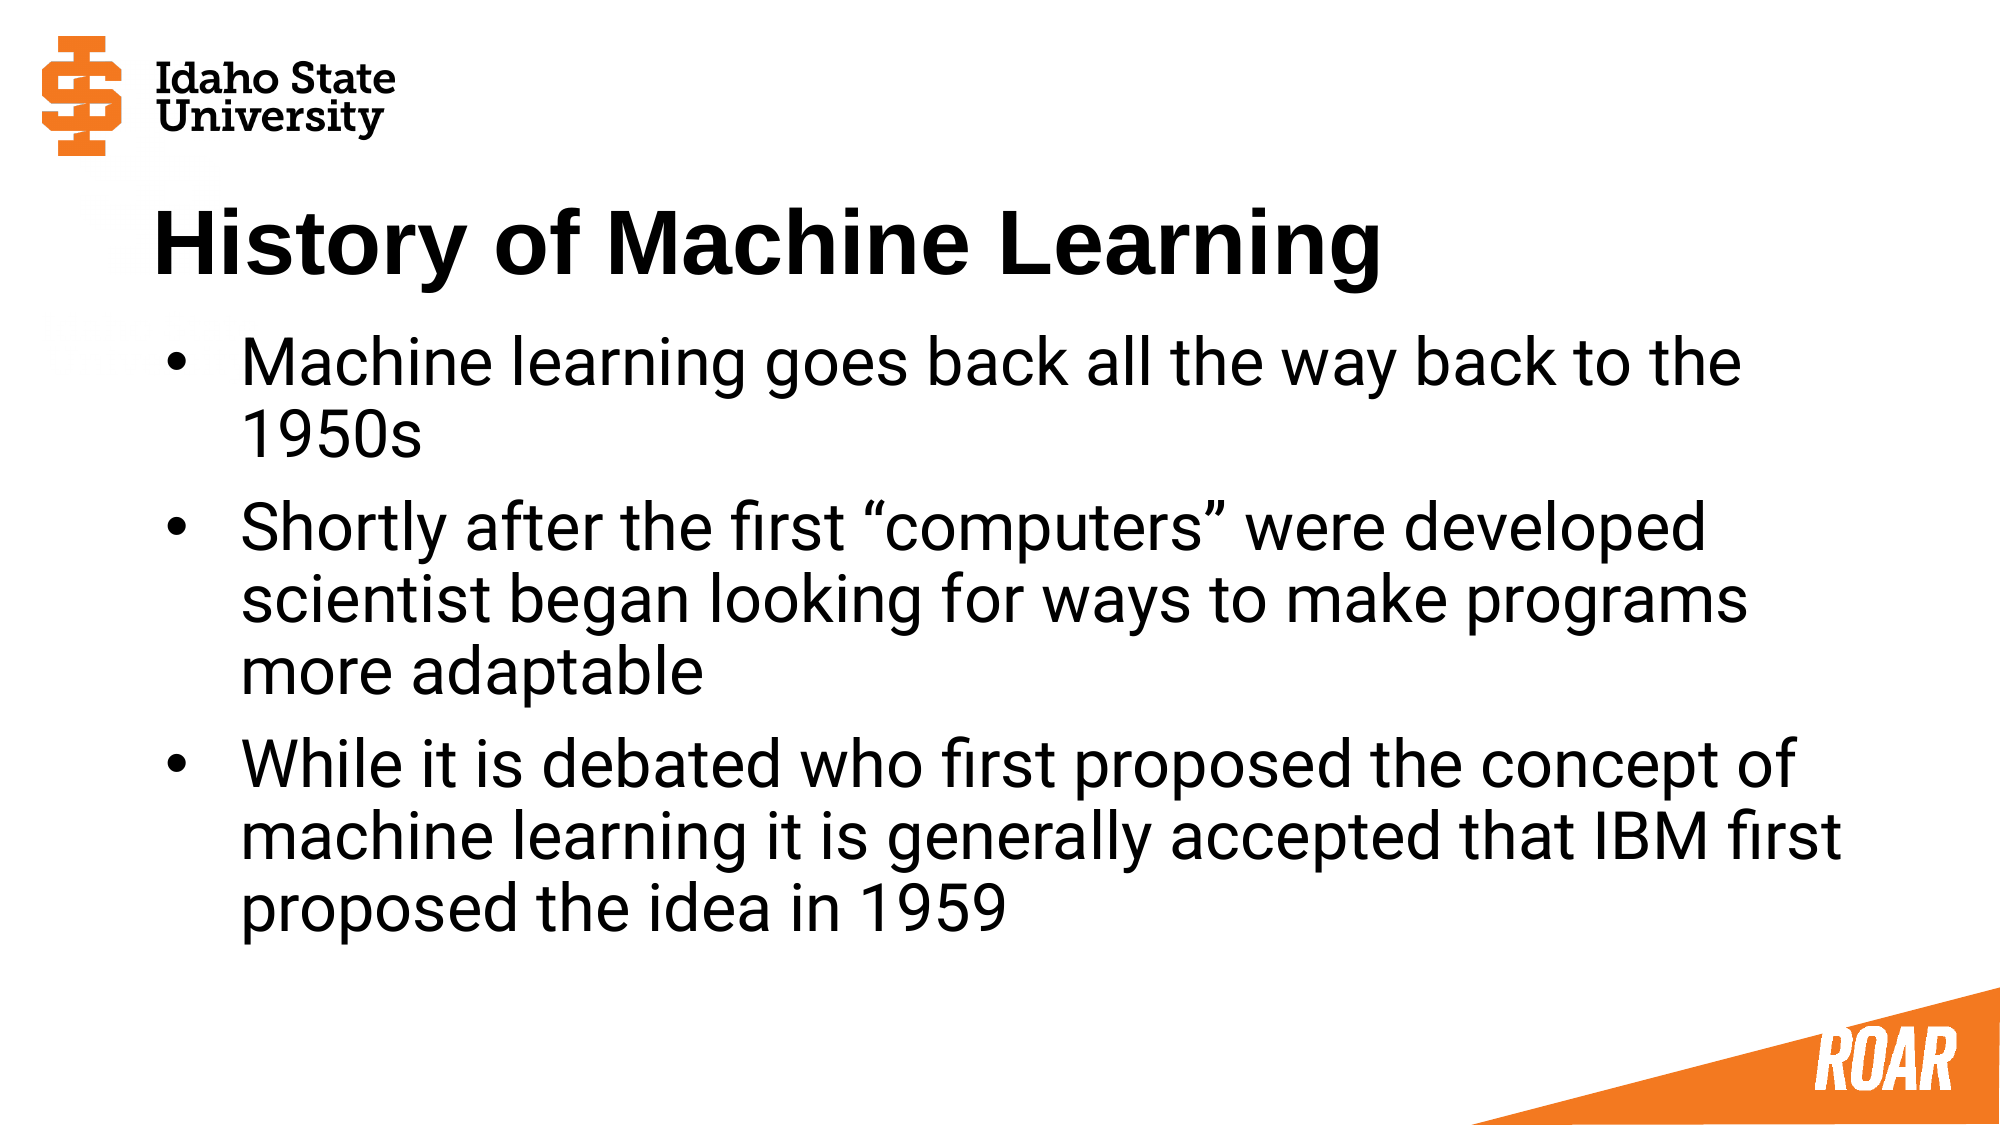

# History of Machine Learning
Machine learning goes back all the way back to the 1950s
Shortly after the first “computers” were developed scientist began looking for ways to make programs more adaptable
While it is debated who first proposed the concept of machine learning it is generally accepted that IBM first proposed the idea in 1959